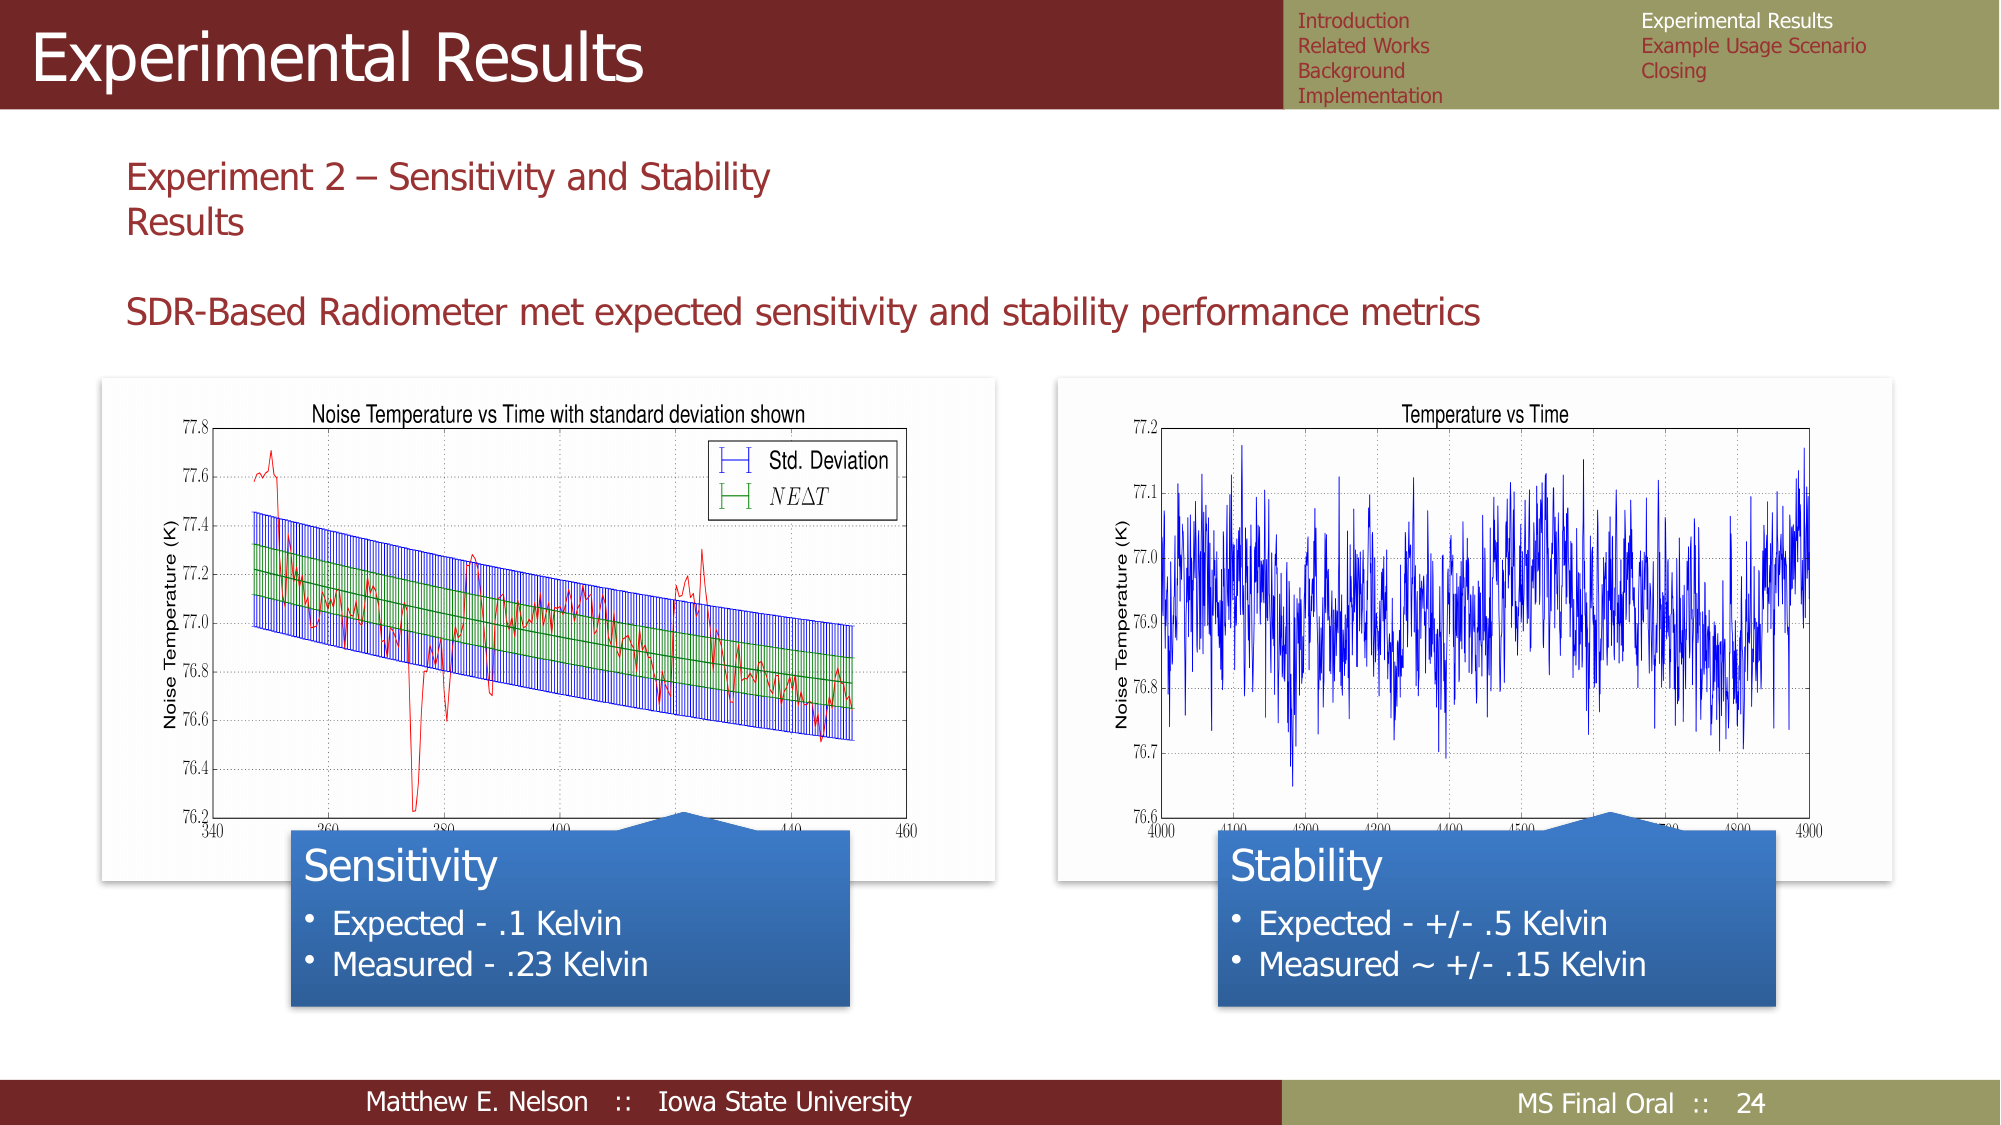

# Experimental Results
Introduction
Related Works
Background
Implementation
Experimental Results
Example Usage Scenario
Closing
Experiment 2 – Sensitivity and Stability
Results

SDR-Based Radiometer met expected sensitivity and stability performance metrics
Sensitivity
Expected - .1 Kelvin
Measured - .23 Kelvin
Stability
Expected - +/- .5 Kelvin
Measured ~ +/- .15 Kelvin